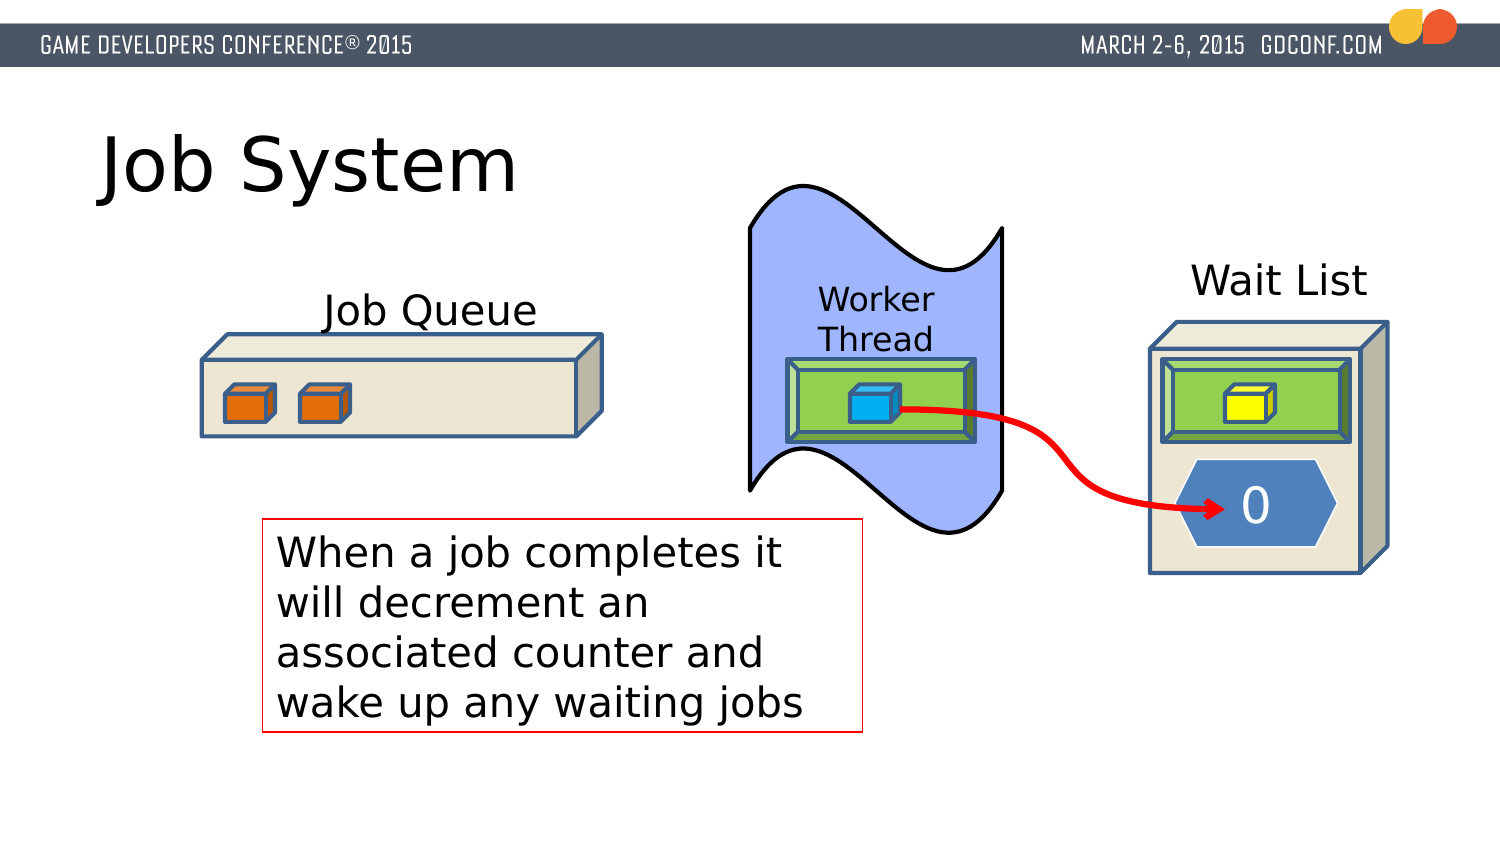

# Job System
Worker Thread
Wait List
Job Queue

0
When a job completes it will decrement an associated counter and wake up any waiting jobs